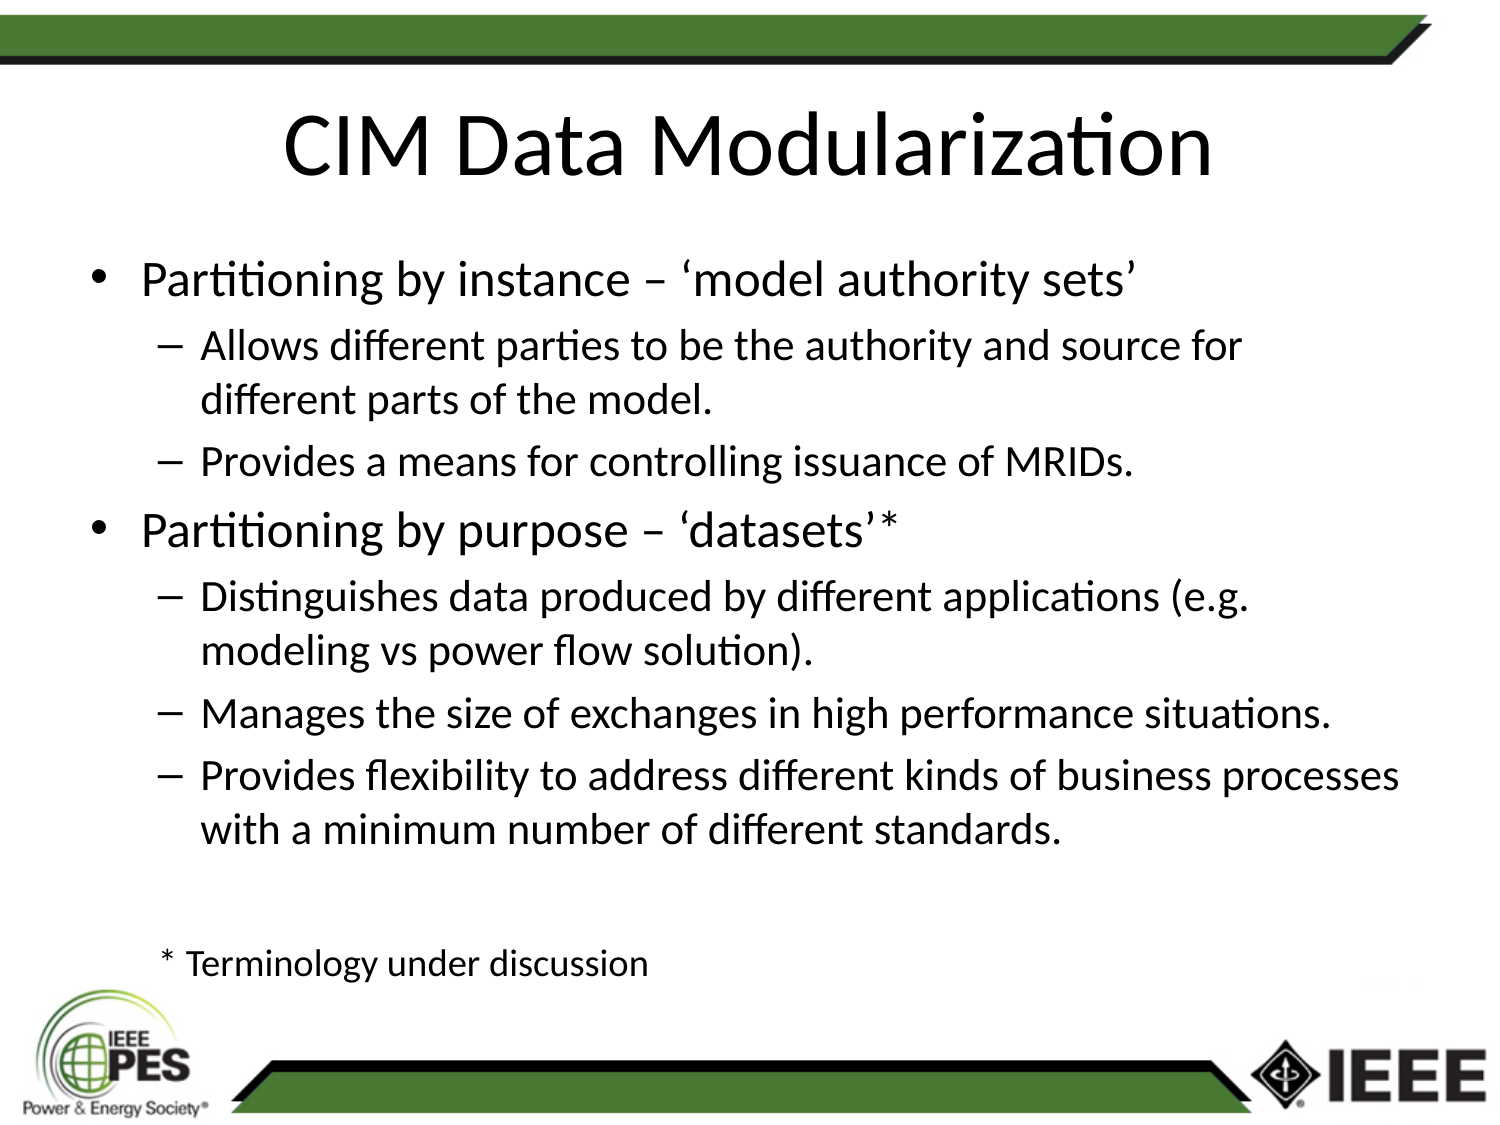

# CIM Data Modularization
Partitioning by instance – ‘model authority sets’
Allows different parties to be the authority and source for different parts of the model.
Provides a means for controlling issuance of MRIDs.
Partitioning by purpose – ‘datasets’*
Distinguishes data produced by different applications (e.g. modeling vs power flow solution).
Manages the size of exchanges in high performance situations.
Provides flexibility to address different kinds of business processes with a minimum number of different standards.

* Terminology under discussion